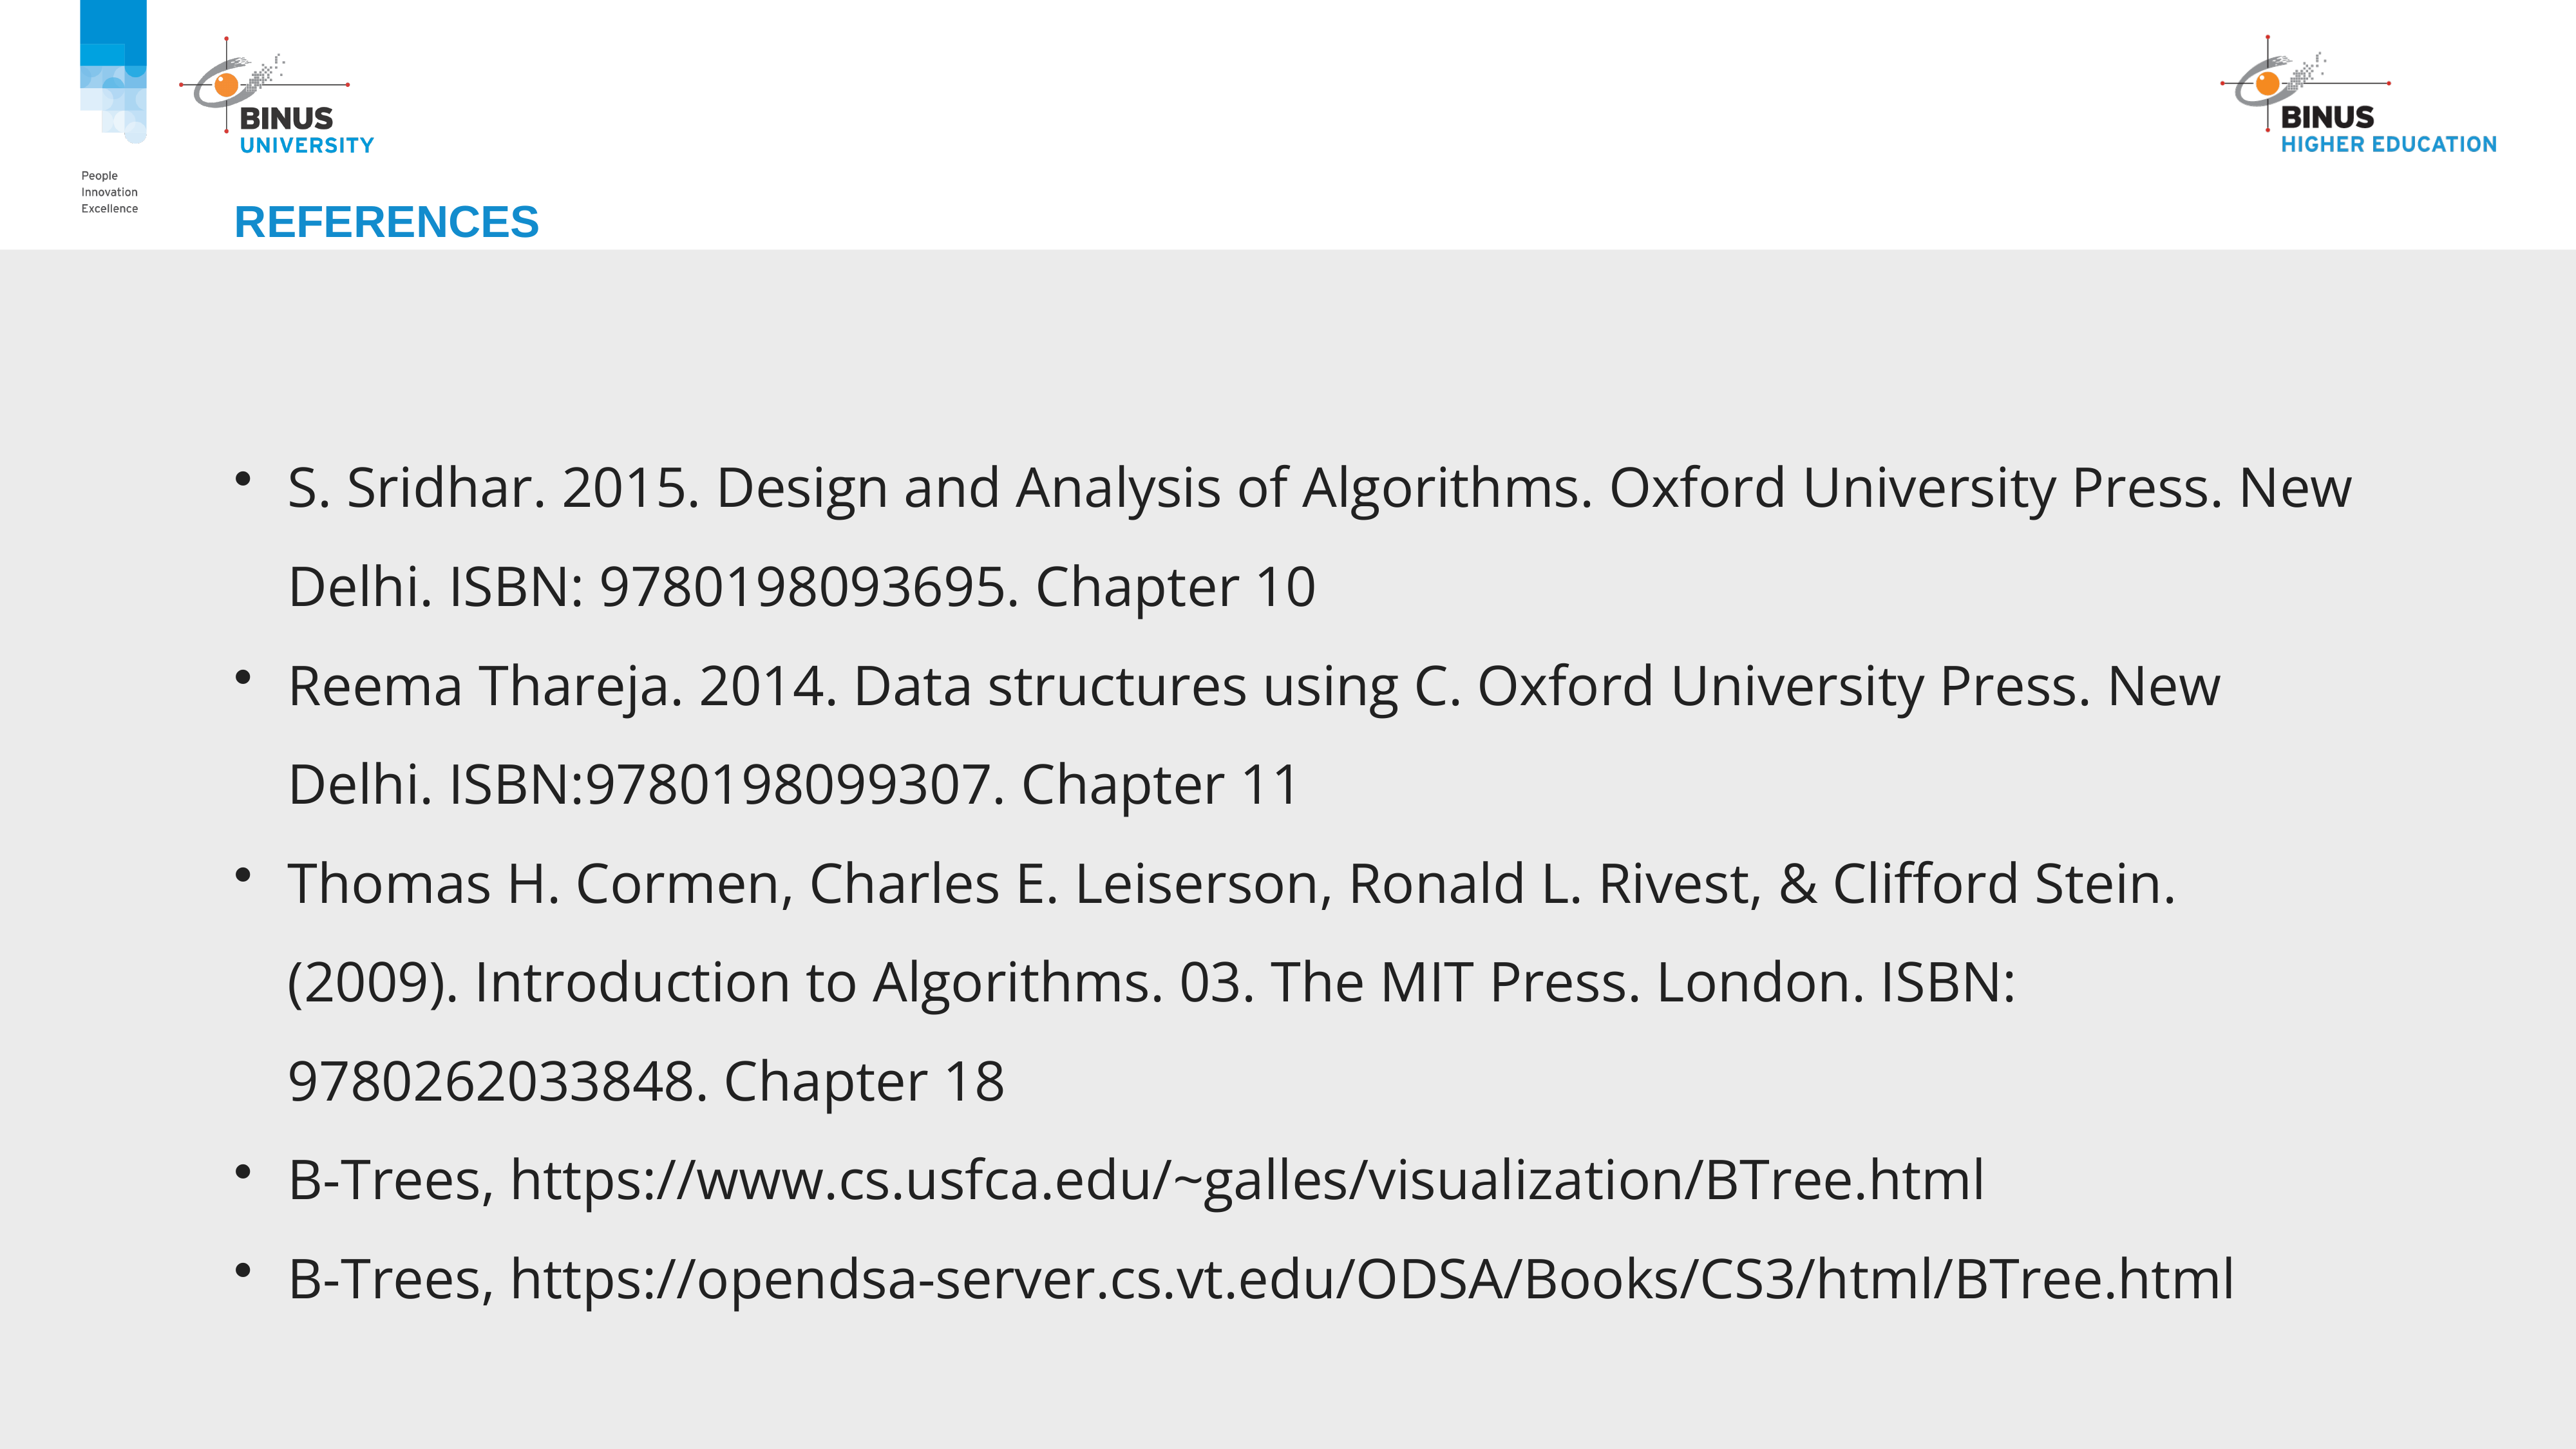

# References

S. Sridhar. 2015. Design and Analysis of Algorithms. Oxford University Press. New Delhi. ISBN: 9780198093695. Chapter 10
Reema Thareja. 2014. Data structures using C. Oxford University Press. New Delhi. ISBN:9780198099307. Chapter 11
Thomas H. Cormen, Charles E. Leiserson, Ronald L. Rivest, & Clifford Stein. (2009). Introduction to Algorithms. 03. The MIT Press. London. ISBN: 9780262033848. Chapter 18
B-Trees, https://www.cs.usfca.edu/~galles/visualization/BTree.html
B-Trees, https://opendsa-server.cs.vt.edu/ODSA/Books/CS3/html/BTree.html